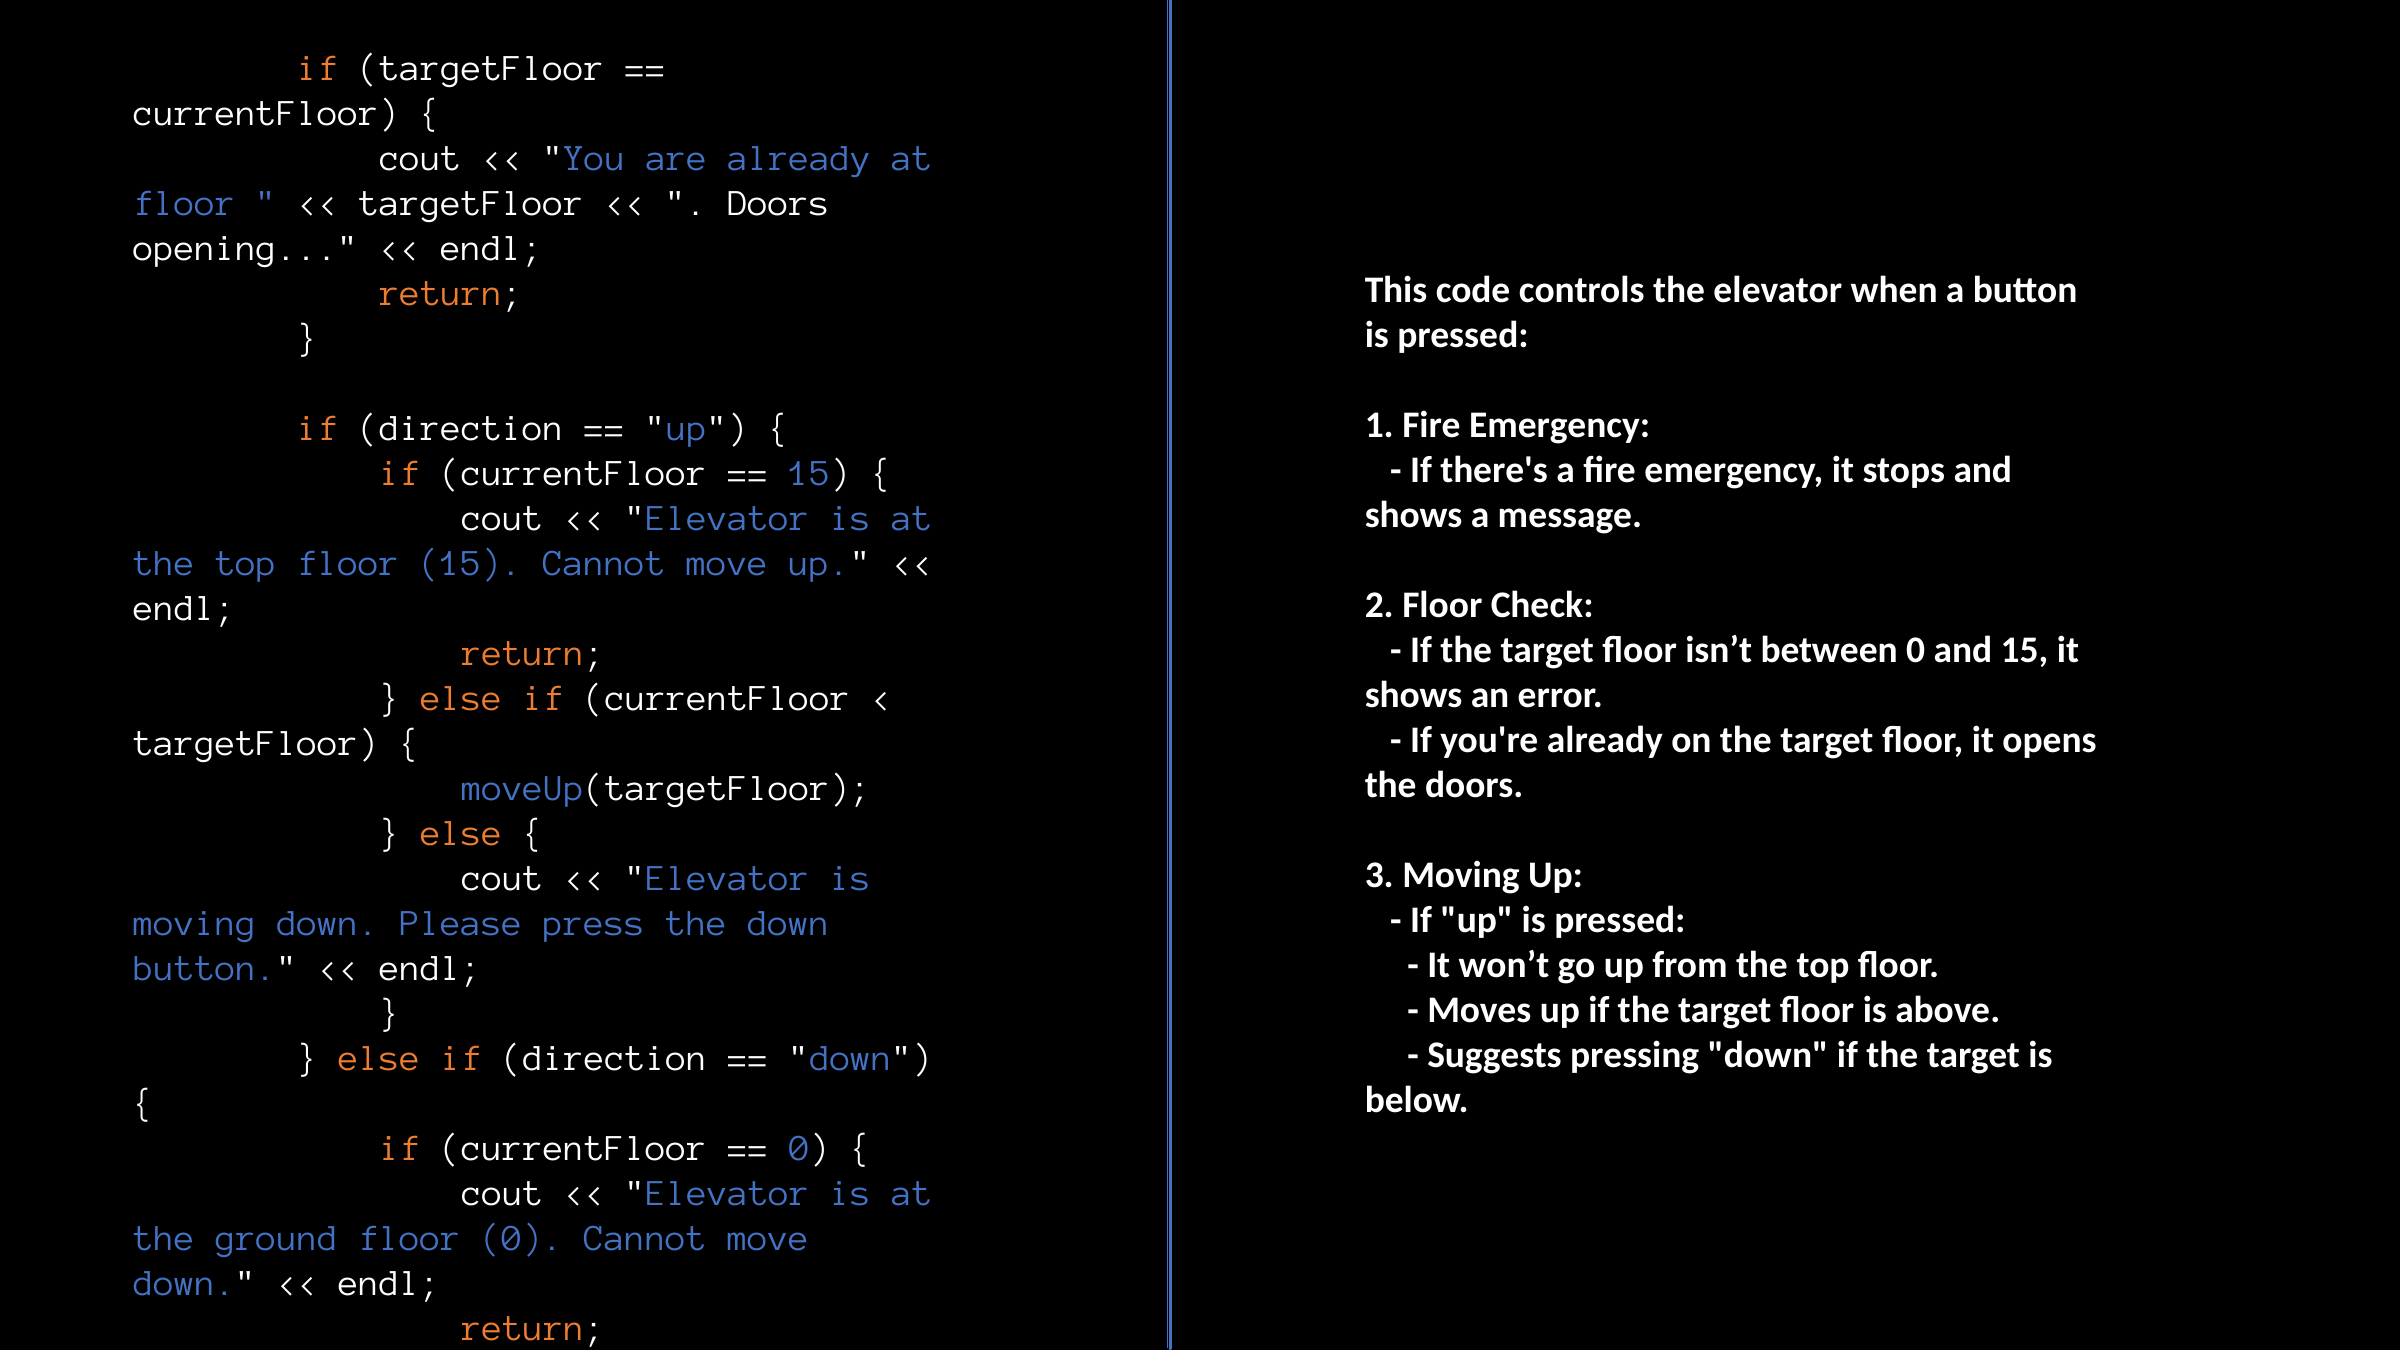

if (targetFloor == currentFloor) {
            cout << "You are already at floor " << targetFloor << ". Doors opening..." << endl;
            return;
        }

        if (direction == "up") {
            if (currentFloor == 15) {
                cout << "Elevator is at the top floor (15). Cannot move up." << endl;
                return;
            } else if (currentFloor < targetFloor) {
                moveUp(targetFloor);
            } else {
                cout << "Elevator is moving down. Please press the down button." << endl;
            }
        } else if (direction == "down") {
            if (currentFloor == 0) {
                cout << "Elevator is at the ground floor (0). Cannot move down." << endl;
                return;

This code controls the elevator when a button is pressed:

1. Fire Emergency:
   - If there's a fire emergency, it stops and shows a message.

2. Floor Check:
   - If the target floor isn’t between 0 and 15, it shows an error.
   - If you're already on the target floor, it opens the doors.

3. Moving Up:
   - If "up" is pressed:
     - It won’t go up from the top floor.
     - Moves up if the target floor is above.
     - Suggests pressing "down" if the target is below.